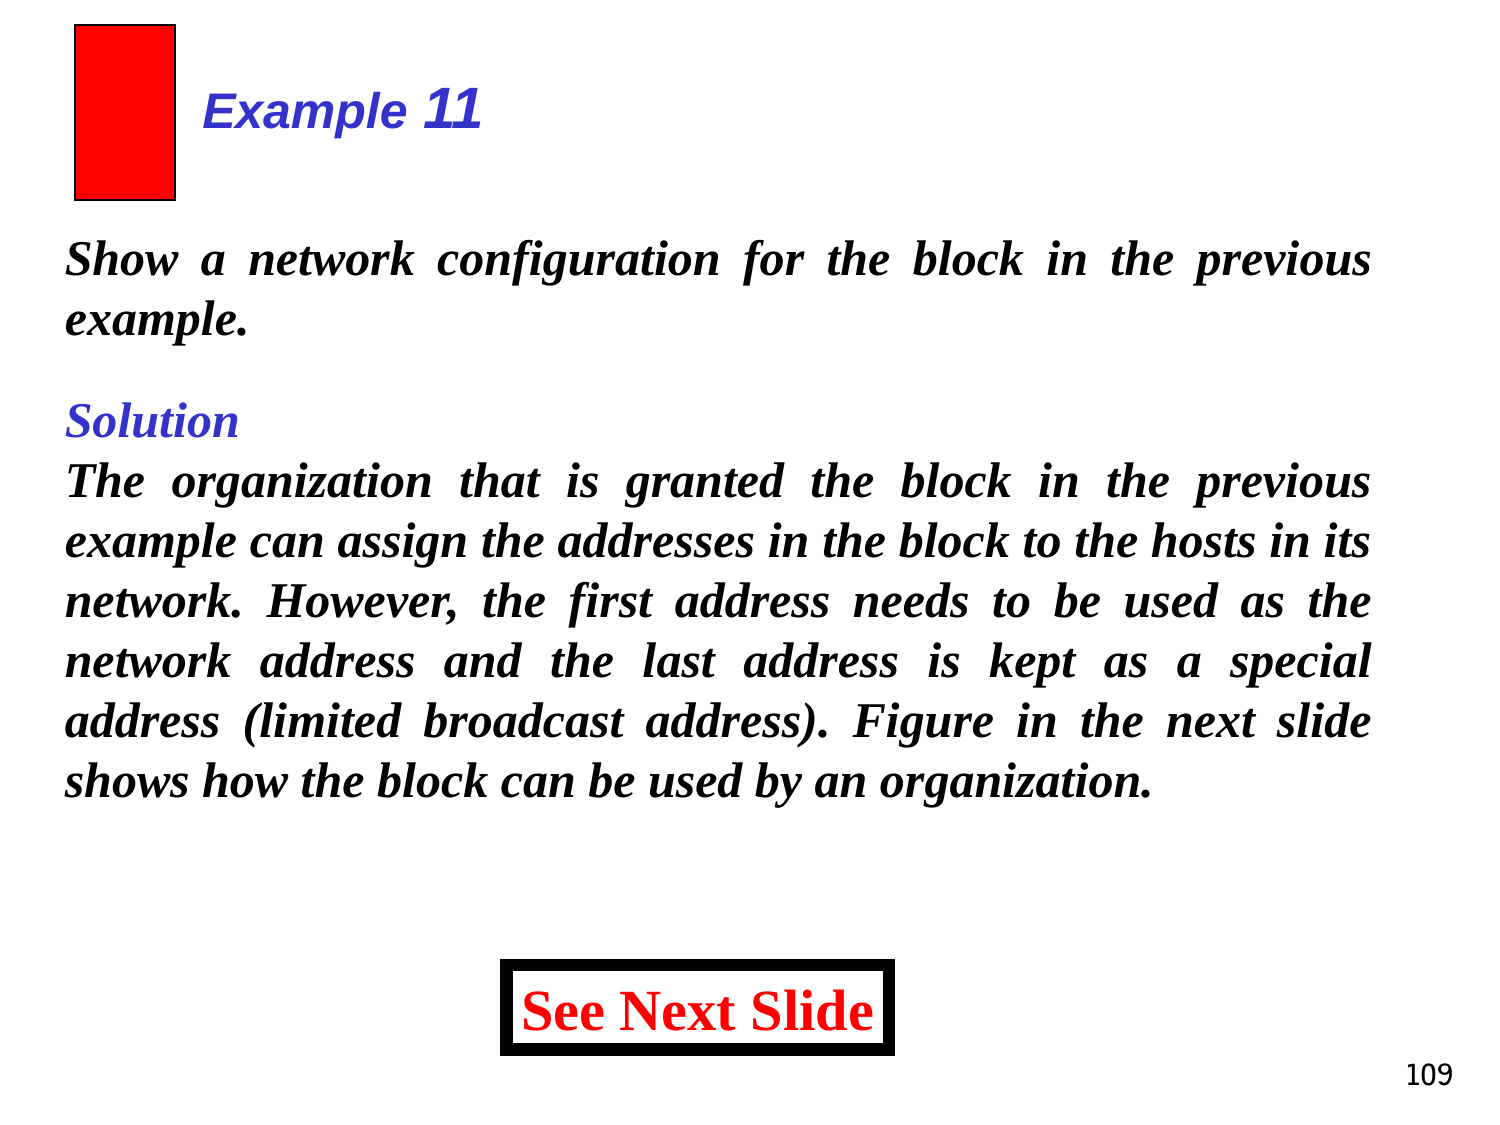

Example 11
Show a network configuration for the block in the previous example.
Solution
The organization that is granted the block in the previous example can assign the addresses in the block to the hosts in its network. However, the first address needs to be used as the network address and the last address is kept as a special address (limited broadcast address). Figure in the next slide shows how the block can be used by an organization.
See Next Slide
109